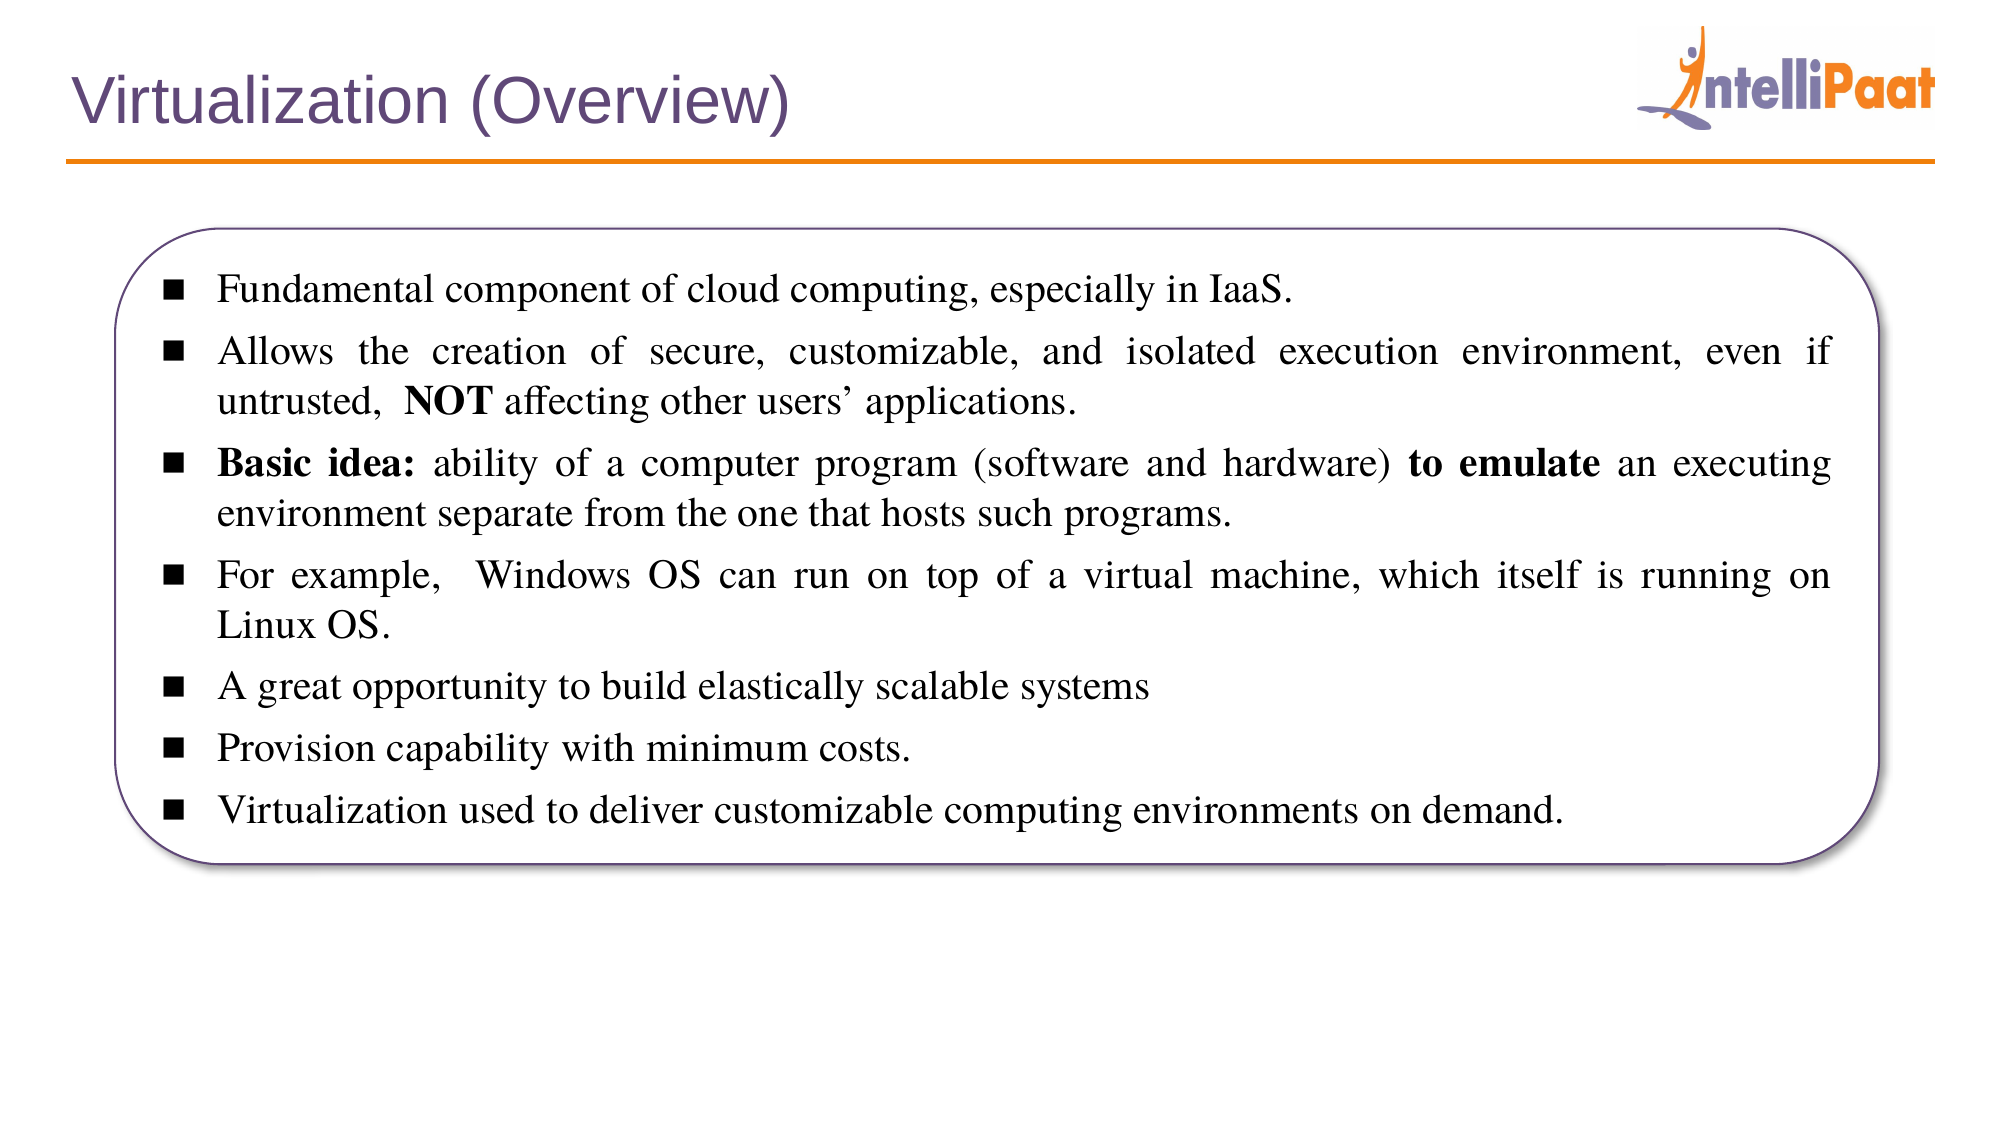

Virtualization (Overview)

Fundamental component of cloud computing, especially in IaaS.
Allows the creation of secure, customizable, and isolated execution environment, even if untrusted,  NOT affecting other users’ applications.
Basic idea: ability of a computer program (software and hardware) to emulate an executing environment separate from the one that hosts such programs.
For example,  Windows OS can run on top of a virtual machine, which itself is running on Linux OS.
A great opportunity to build elastically scalable systems
Provision capability with minimum costs.
Virtualization used to deliver customizable computing environments on demand.